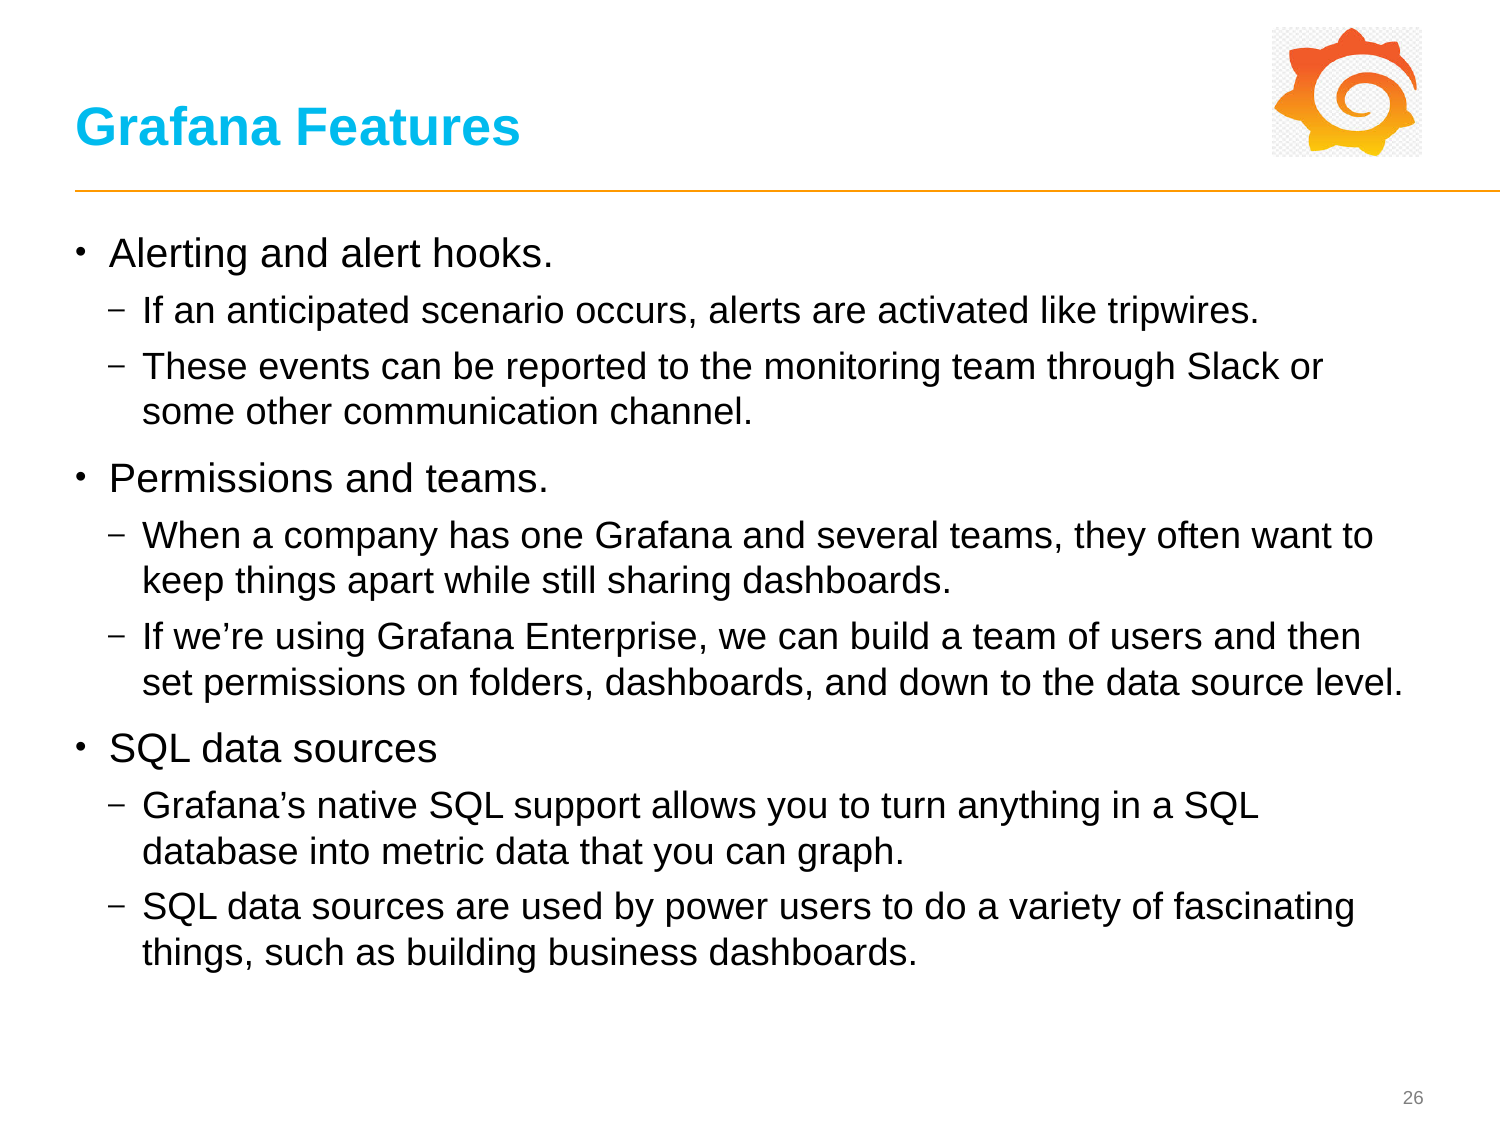

# Grafana Features
Alerting and alert hooks.
If an anticipated scenario occurs, alerts are activated like tripwires.
These events can be reported to the monitoring team through Slack or some other communication channel.
Permissions and teams.
When a company has one Grafana and several teams, they often want to keep things apart while still sharing dashboards.
If we’re using Grafana Enterprise, we can build a team of users and then set permissions on folders, dashboards, and down to the data source level.
SQL data sources
Grafana’s native SQL support allows you to turn anything in a SQL database into metric data that you can graph.
SQL data sources are used by power users to do a variety of fascinating things, such as building business dashboards.